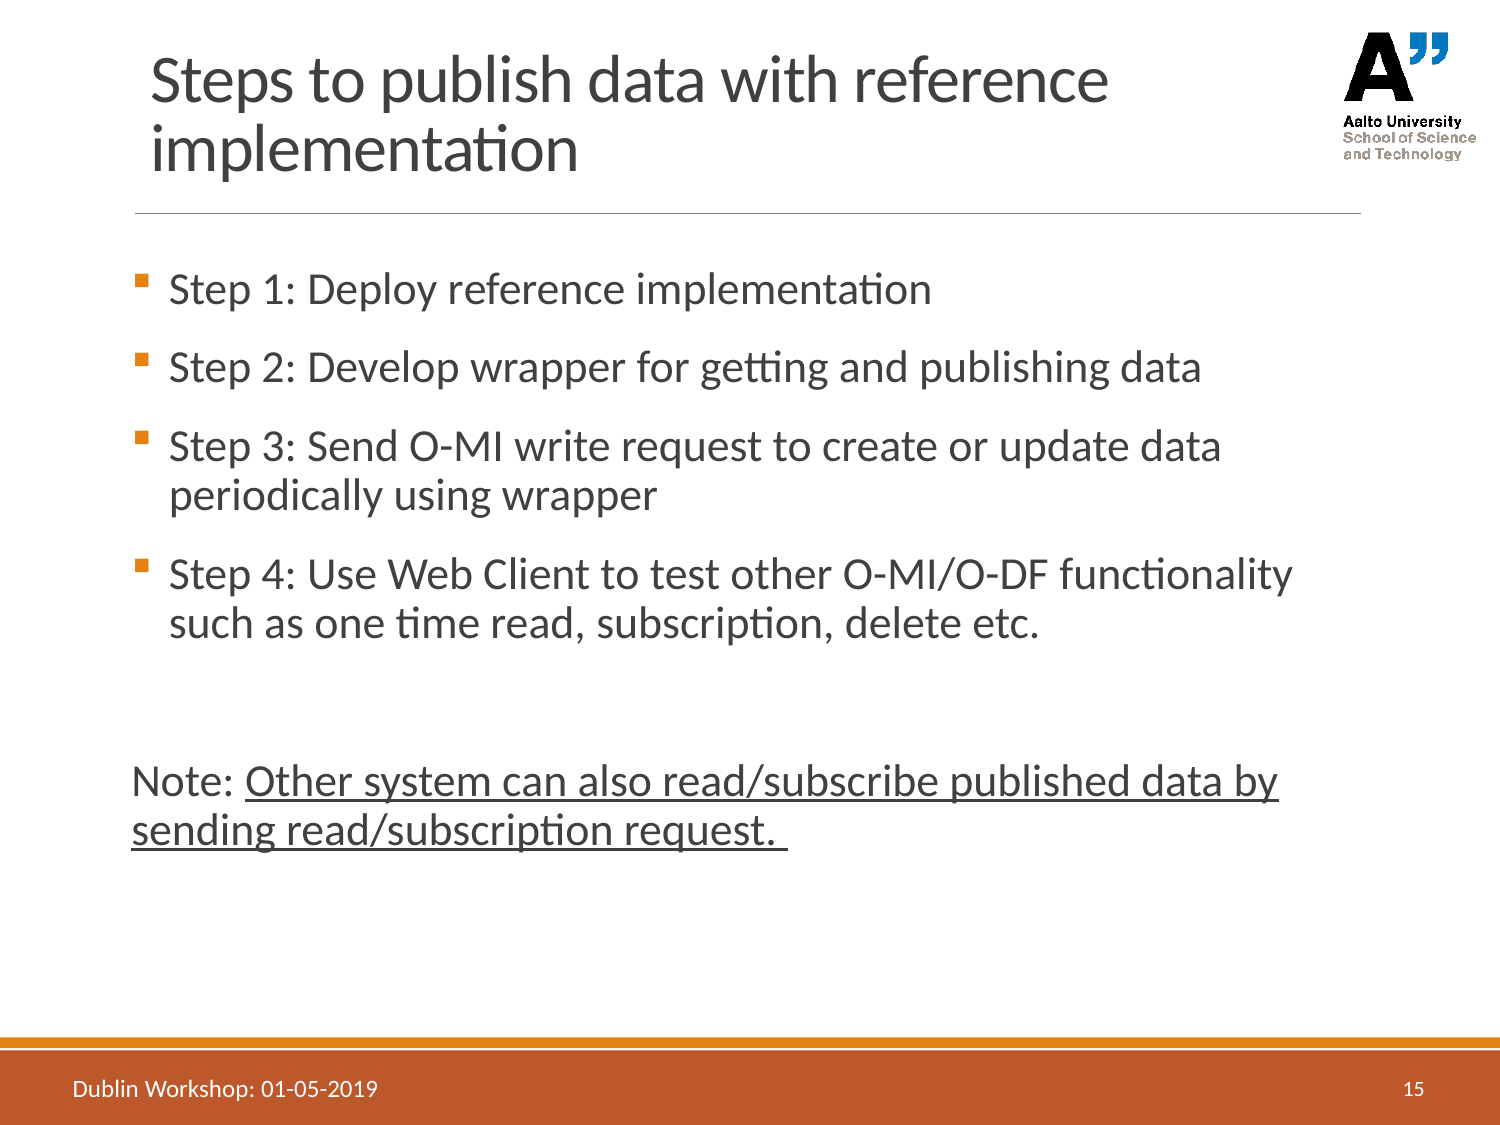

# Steps to publish data with reference implementation
Step 1: Deploy reference implementation
Step 2: Develop wrapper for getting and publishing data
Step 3: Send O-MI write request to create or update data periodically using wrapper
Step 4: Use Web Client to test other O-MI/O-DF functionality such as one time read, subscription, delete etc.

Note: Other system can also read/subscribe published data by sending read/subscription request.

Dublin Workshop: 01-05-2019
15